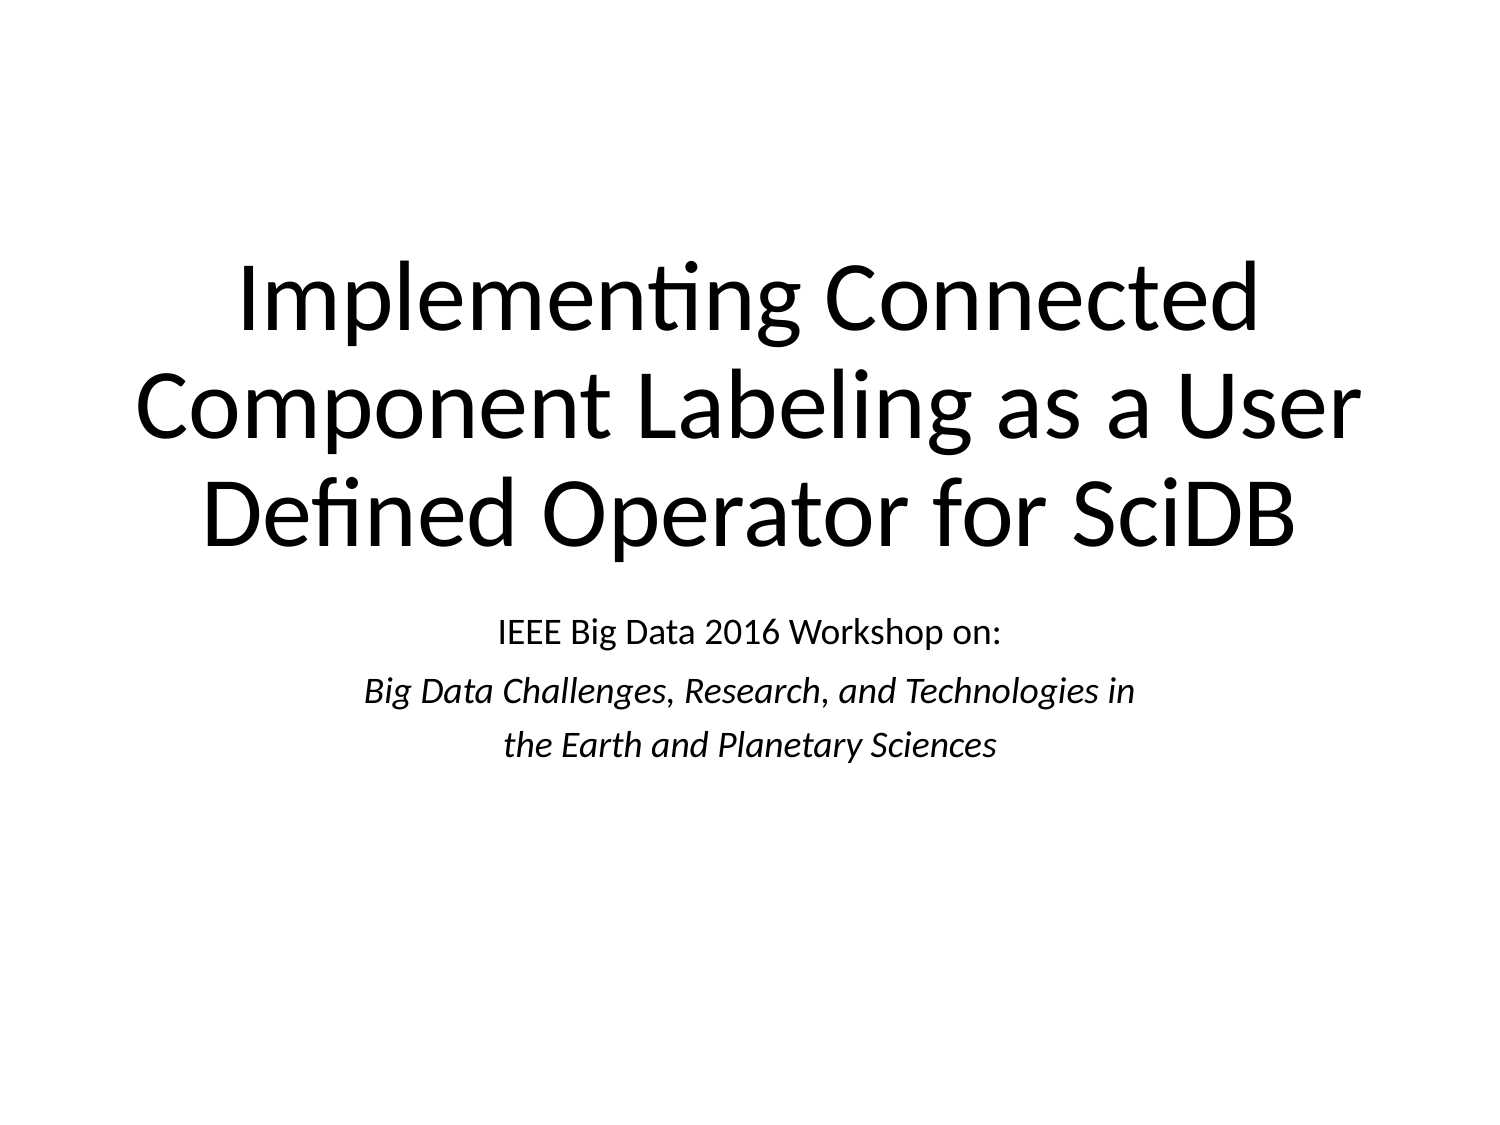

# Implementing Connected Component Labeling as a User Defined Operator for SciDB
IEEE Big Data 2016 Workshop on:
Big Data Challenges, Research, and Technologies in the Earth and Planetary Sciences